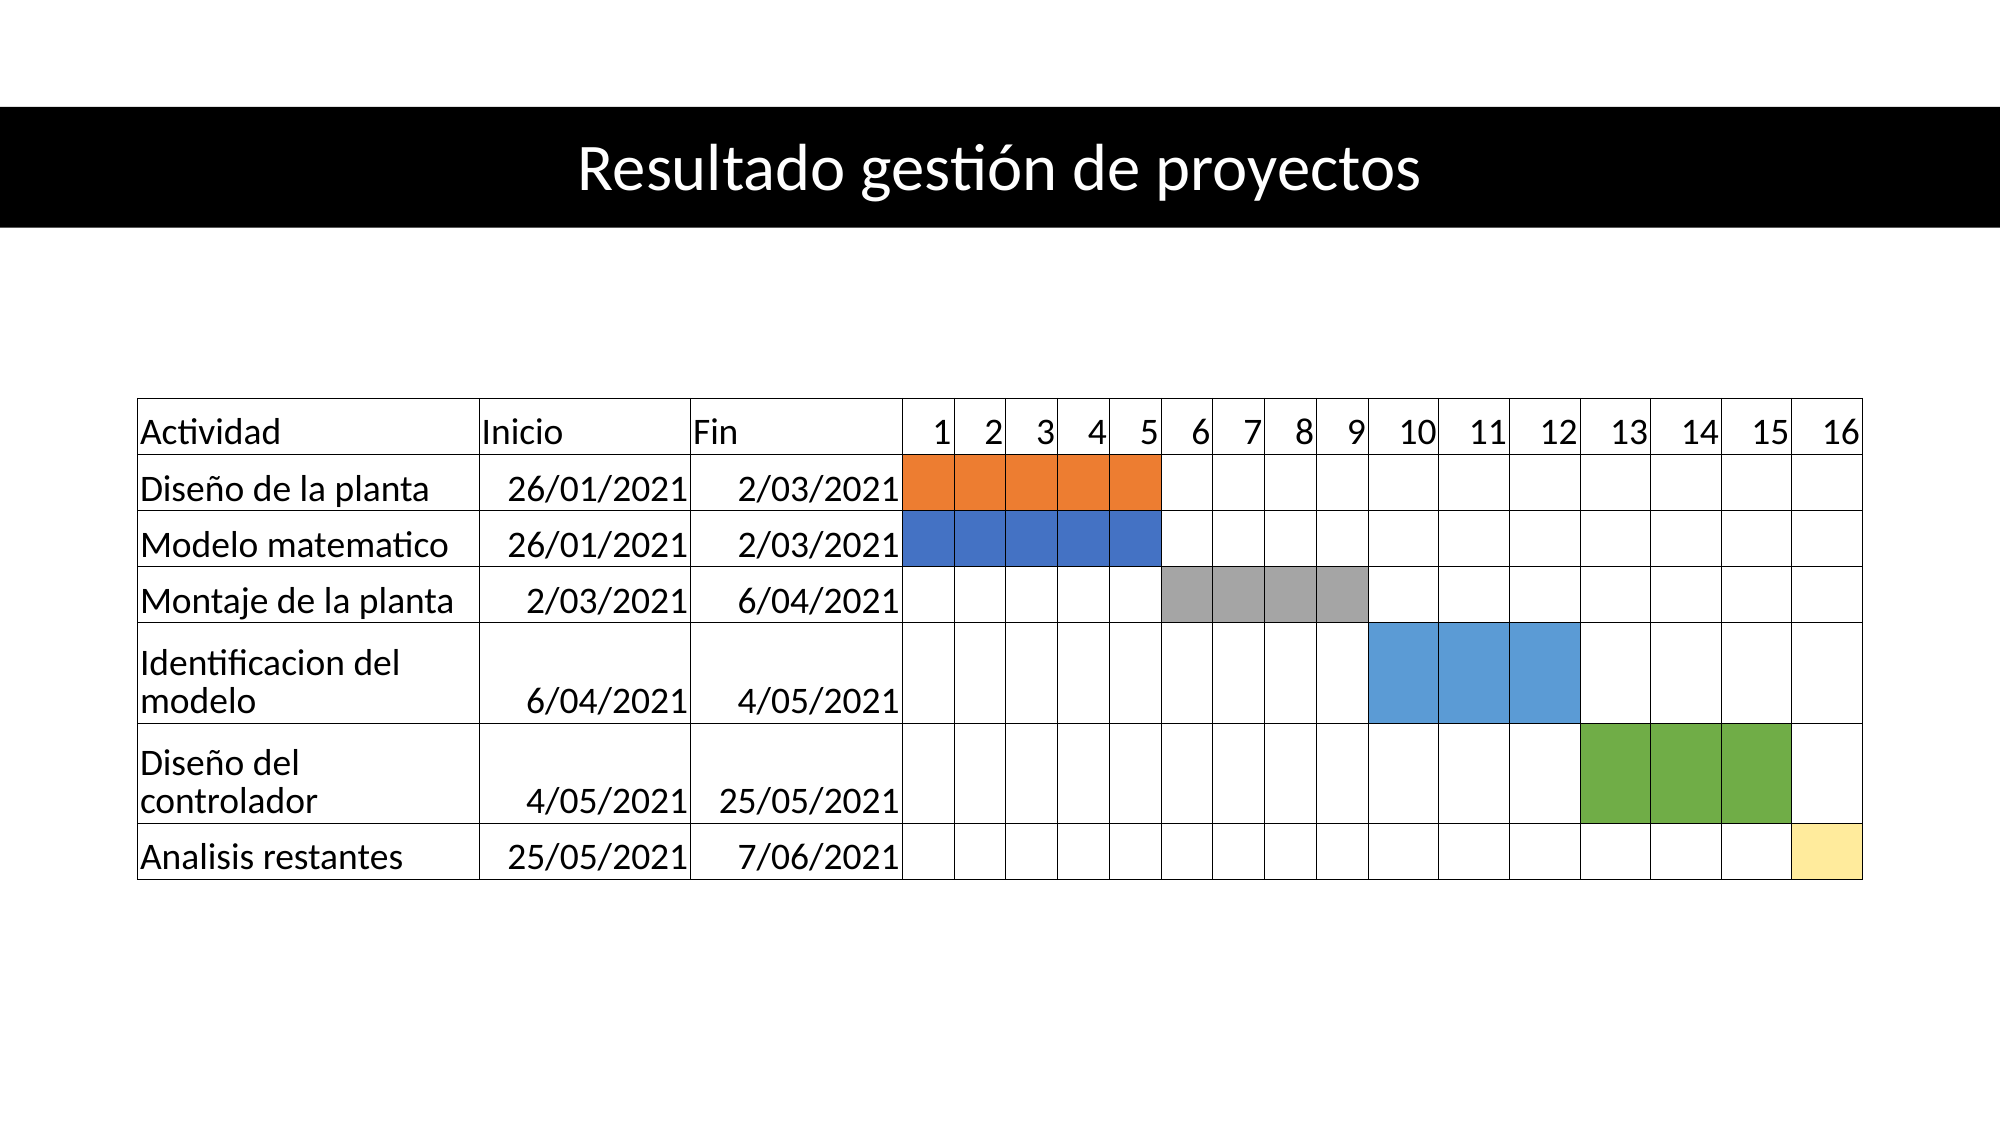

# Resultado gestión de proyectos
| Actividad | Inicio | Fin | 1 | 2 | 3 | 4 | 5 | 6 | 7 | 8 | 9 | 10 | 11 | 12 | 13 | 14 | 15 | 16 |
| --- | --- | --- | --- | --- | --- | --- | --- | --- | --- | --- | --- | --- | --- | --- | --- | --- | --- | --- |
| Diseño de la planta | 26/01/2021 | 2/03/2021 |  |  |  |  |  |  |  |  |  |  |  |  |  |  |  |  |
| Modelo matematico | 26/01/2021 | 2/03/2021 |  |  |  |  |  |  |  |  |  |  |  |  |  |  |  |  |
| Montaje de la planta | 2/03/2021 | 6/04/2021 |  |  |  |  |  |  |  |  |  |  |  |  |  |  |  |  |
| Identificacion del modelo | 6/04/2021 | 4/05/2021 |  |  |  |  |  |  |  |  |  |  |  |  |  |  |  |  |
| Diseño del controlador | 4/05/2021 | 25/05/2021 |  |  |  |  |  |  |  |  |  |  |  |  |  |  |  |  |
| Analisis restantes | 25/05/2021 | 7/06/2021 |  |  |  |  |  |  |  |  |  |  |  |  |  |  |  |  |